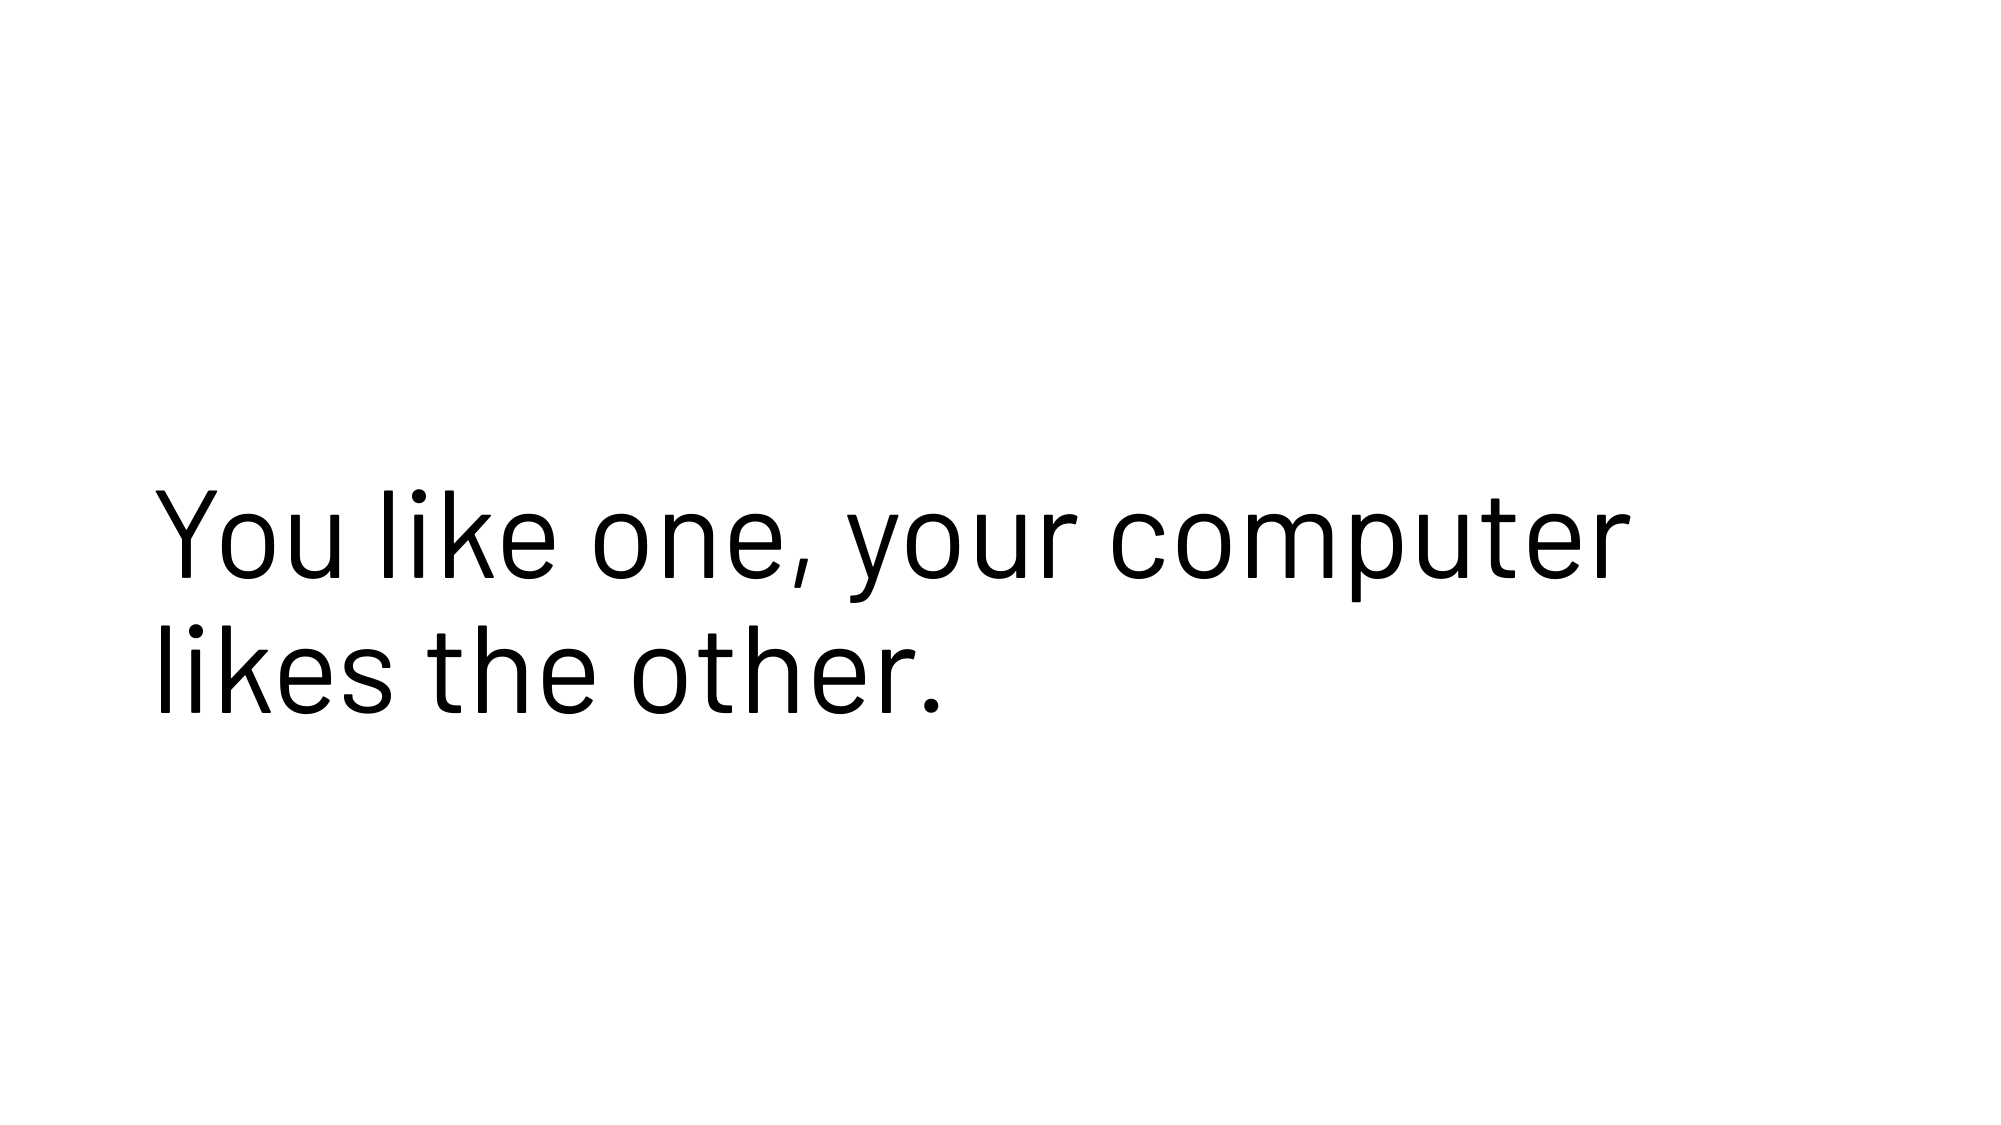

# You like one, your computer likes the other.